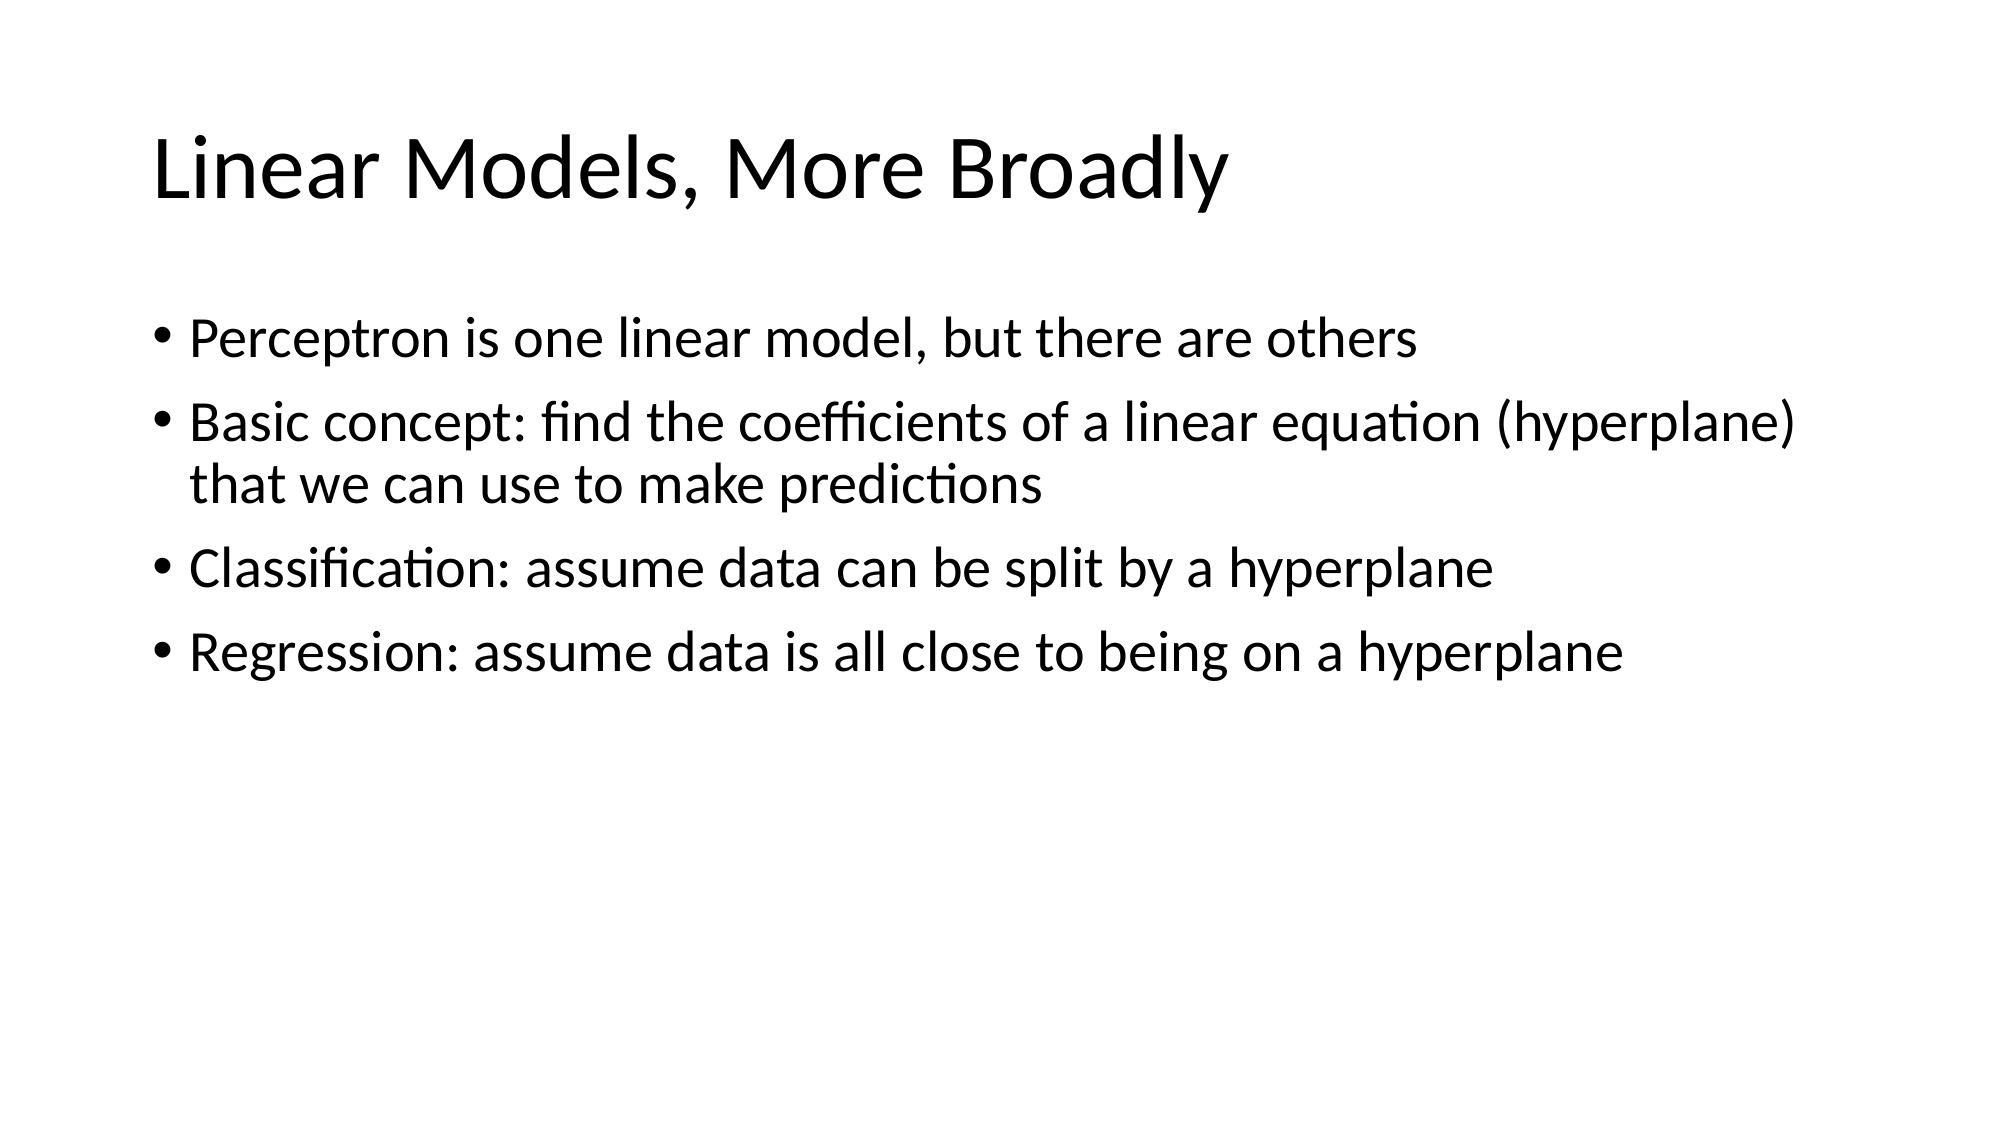

# Linear Models, More Broadly
Perceptron is one linear model, but there are others
Basic concept: find the coefficients of a linear equation (hyperplane) that we can use to make predictions
Classification: assume data can be split by a hyperplane
Regression: assume data is all close to being on a hyperplane